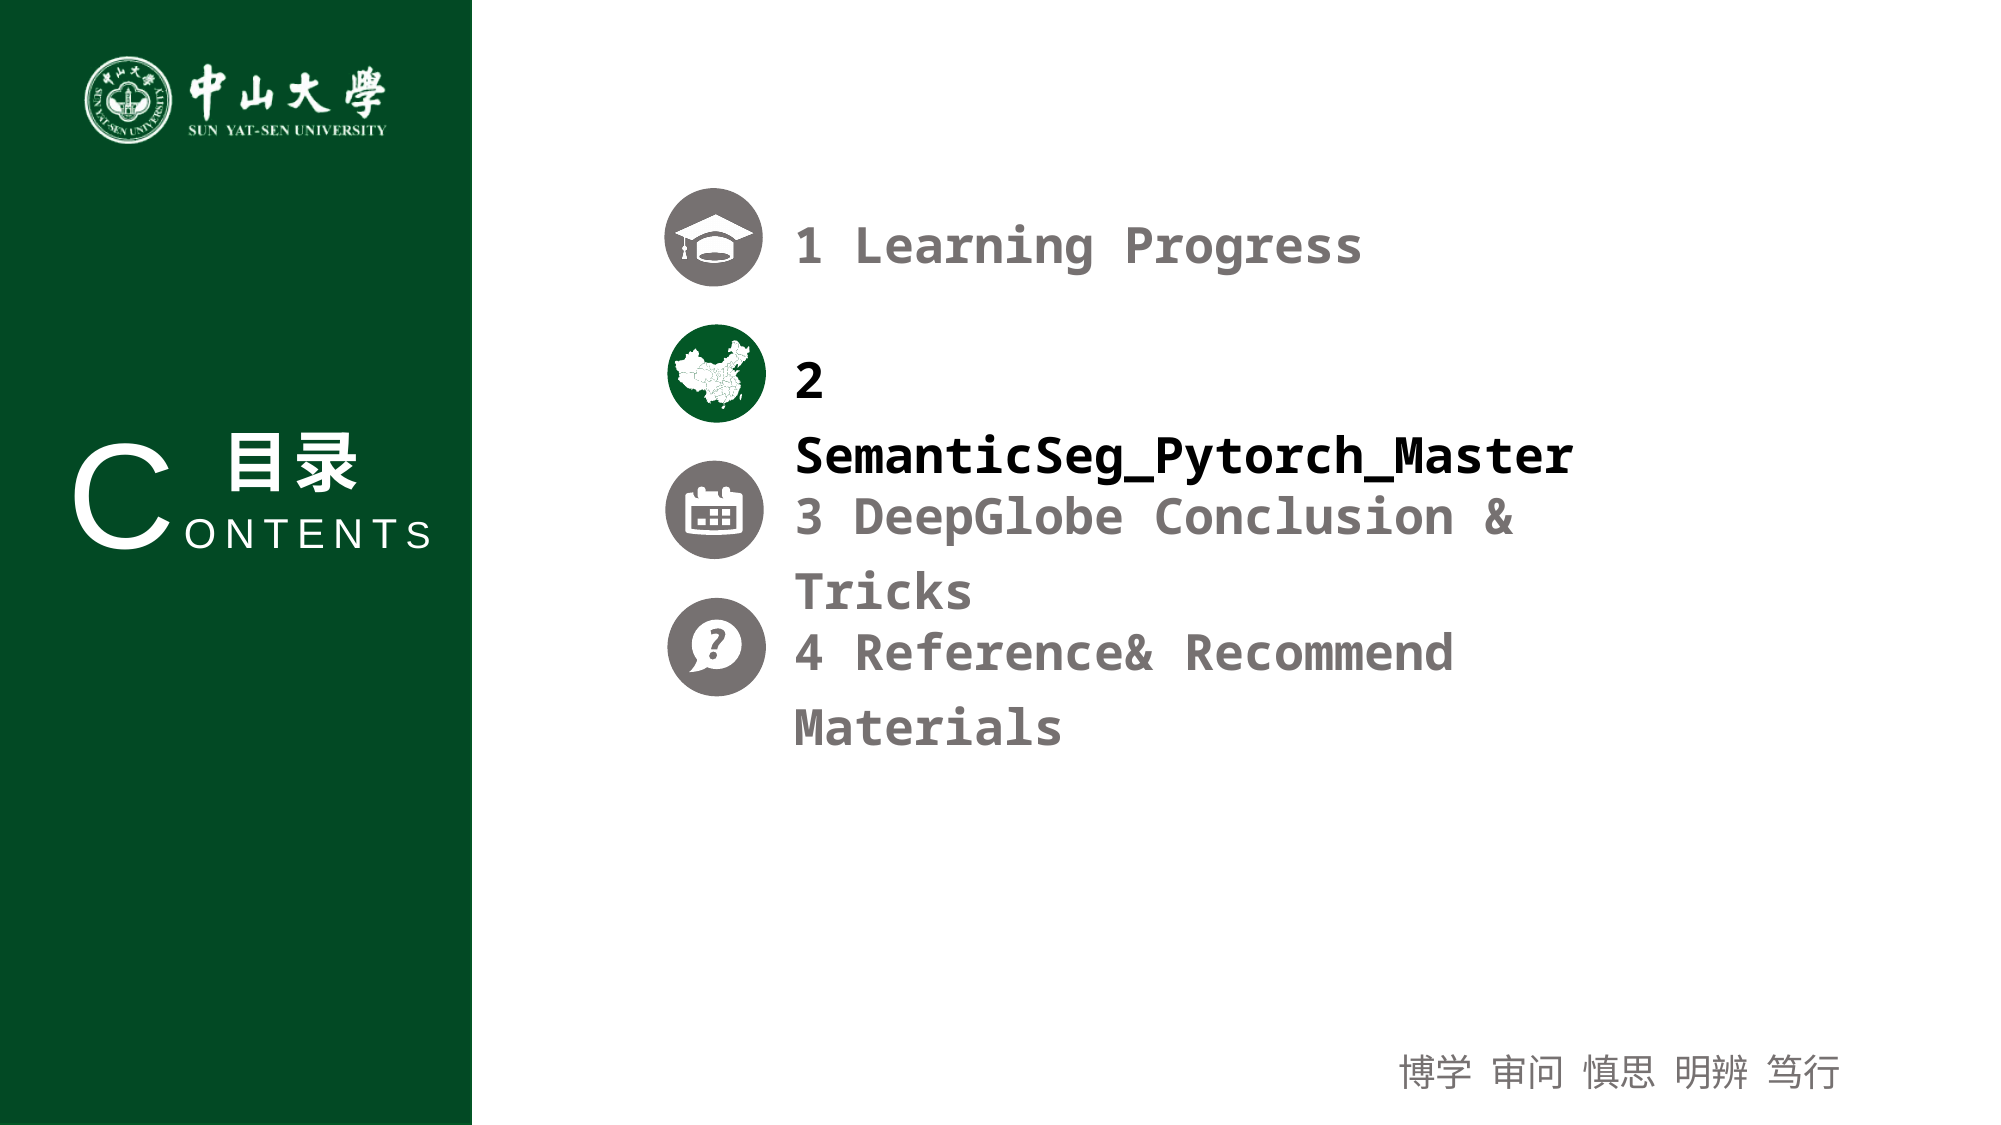

1 Learning Progress
2 SemanticSeg_Pytorch_Master
3 DeepGlobe Conclusion & Tricks
4 Reference& Recommend Materials